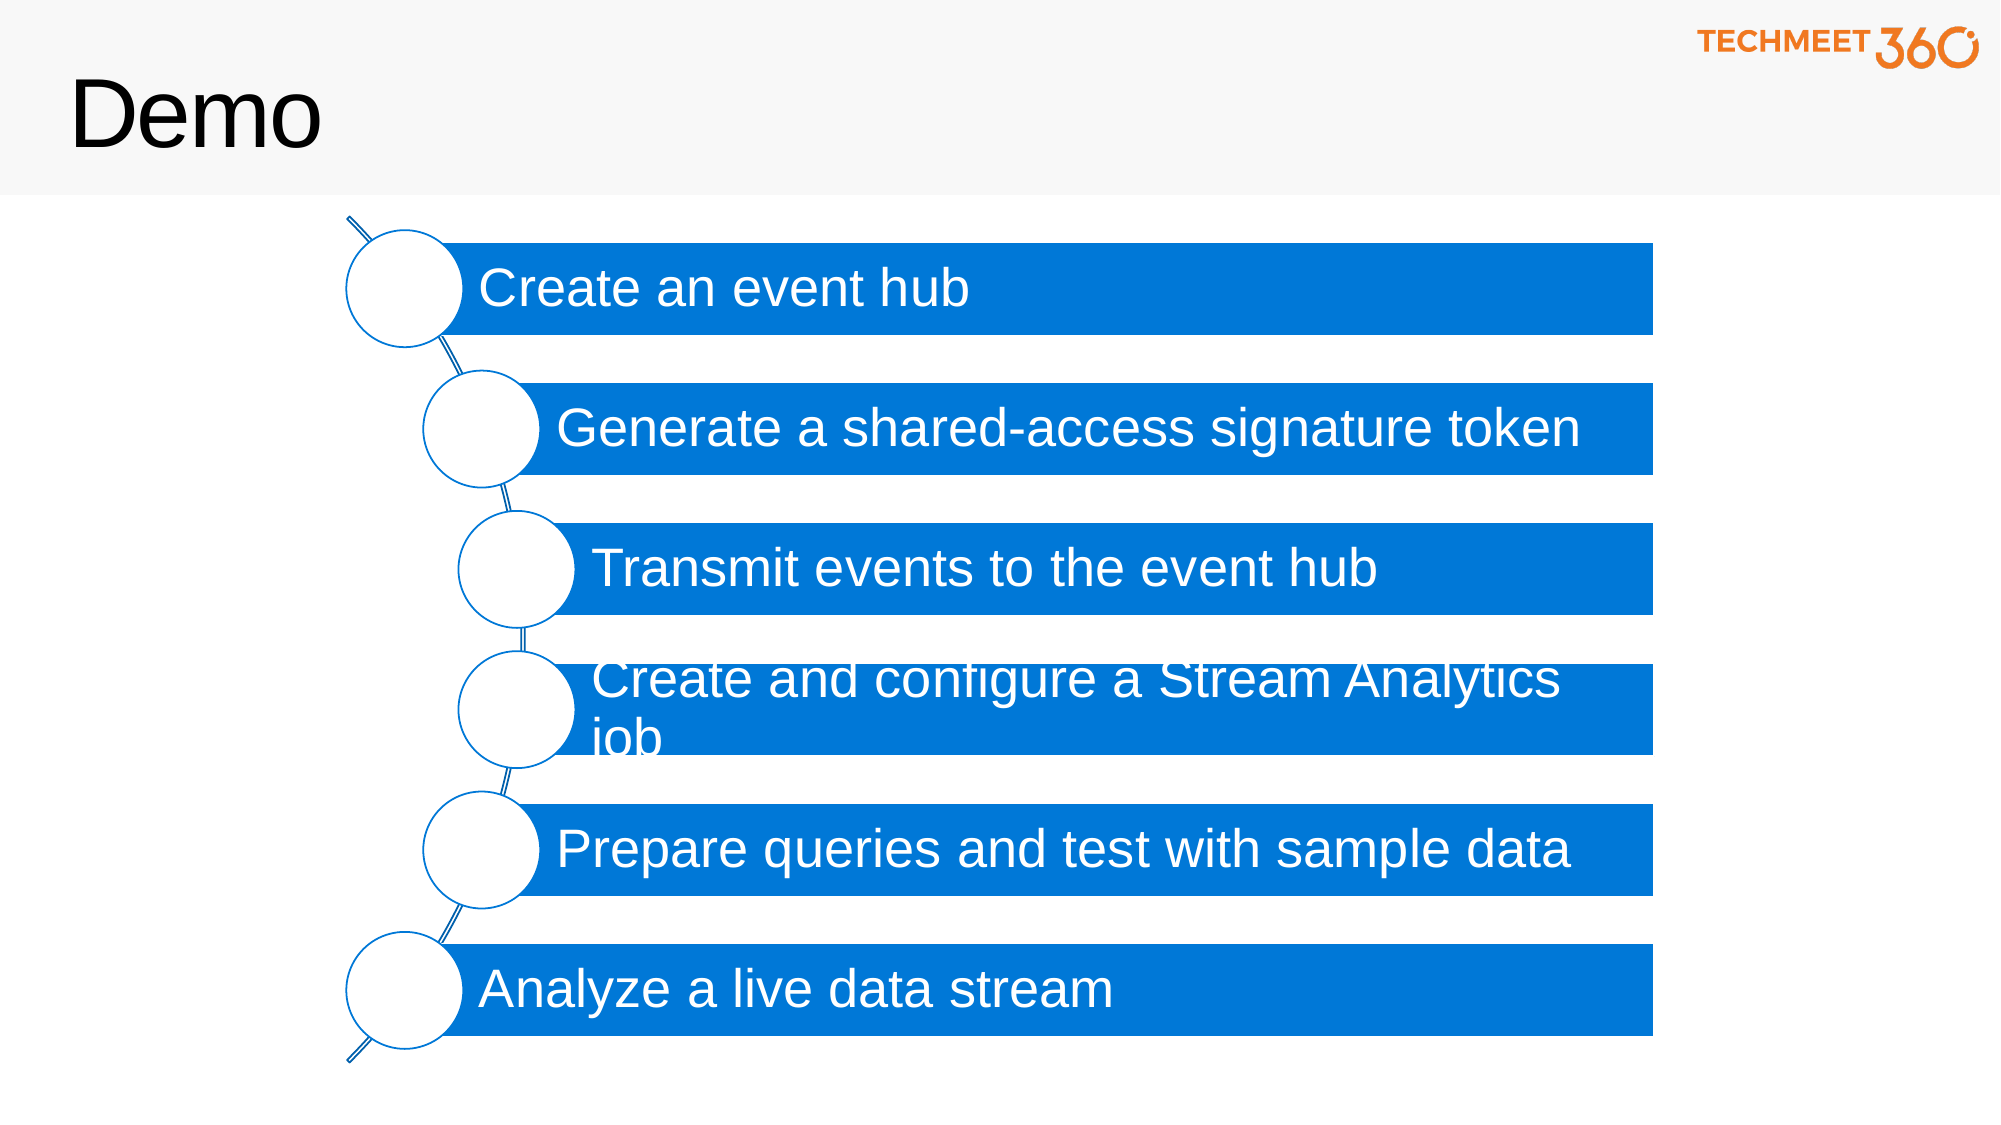

# Demo
Create an event hub
Generate a shared-access signature token
Transmit events to the event hub
Create and configure a Stream Analytics job
Prepare queries and test with sample data
Analyze a live data stream